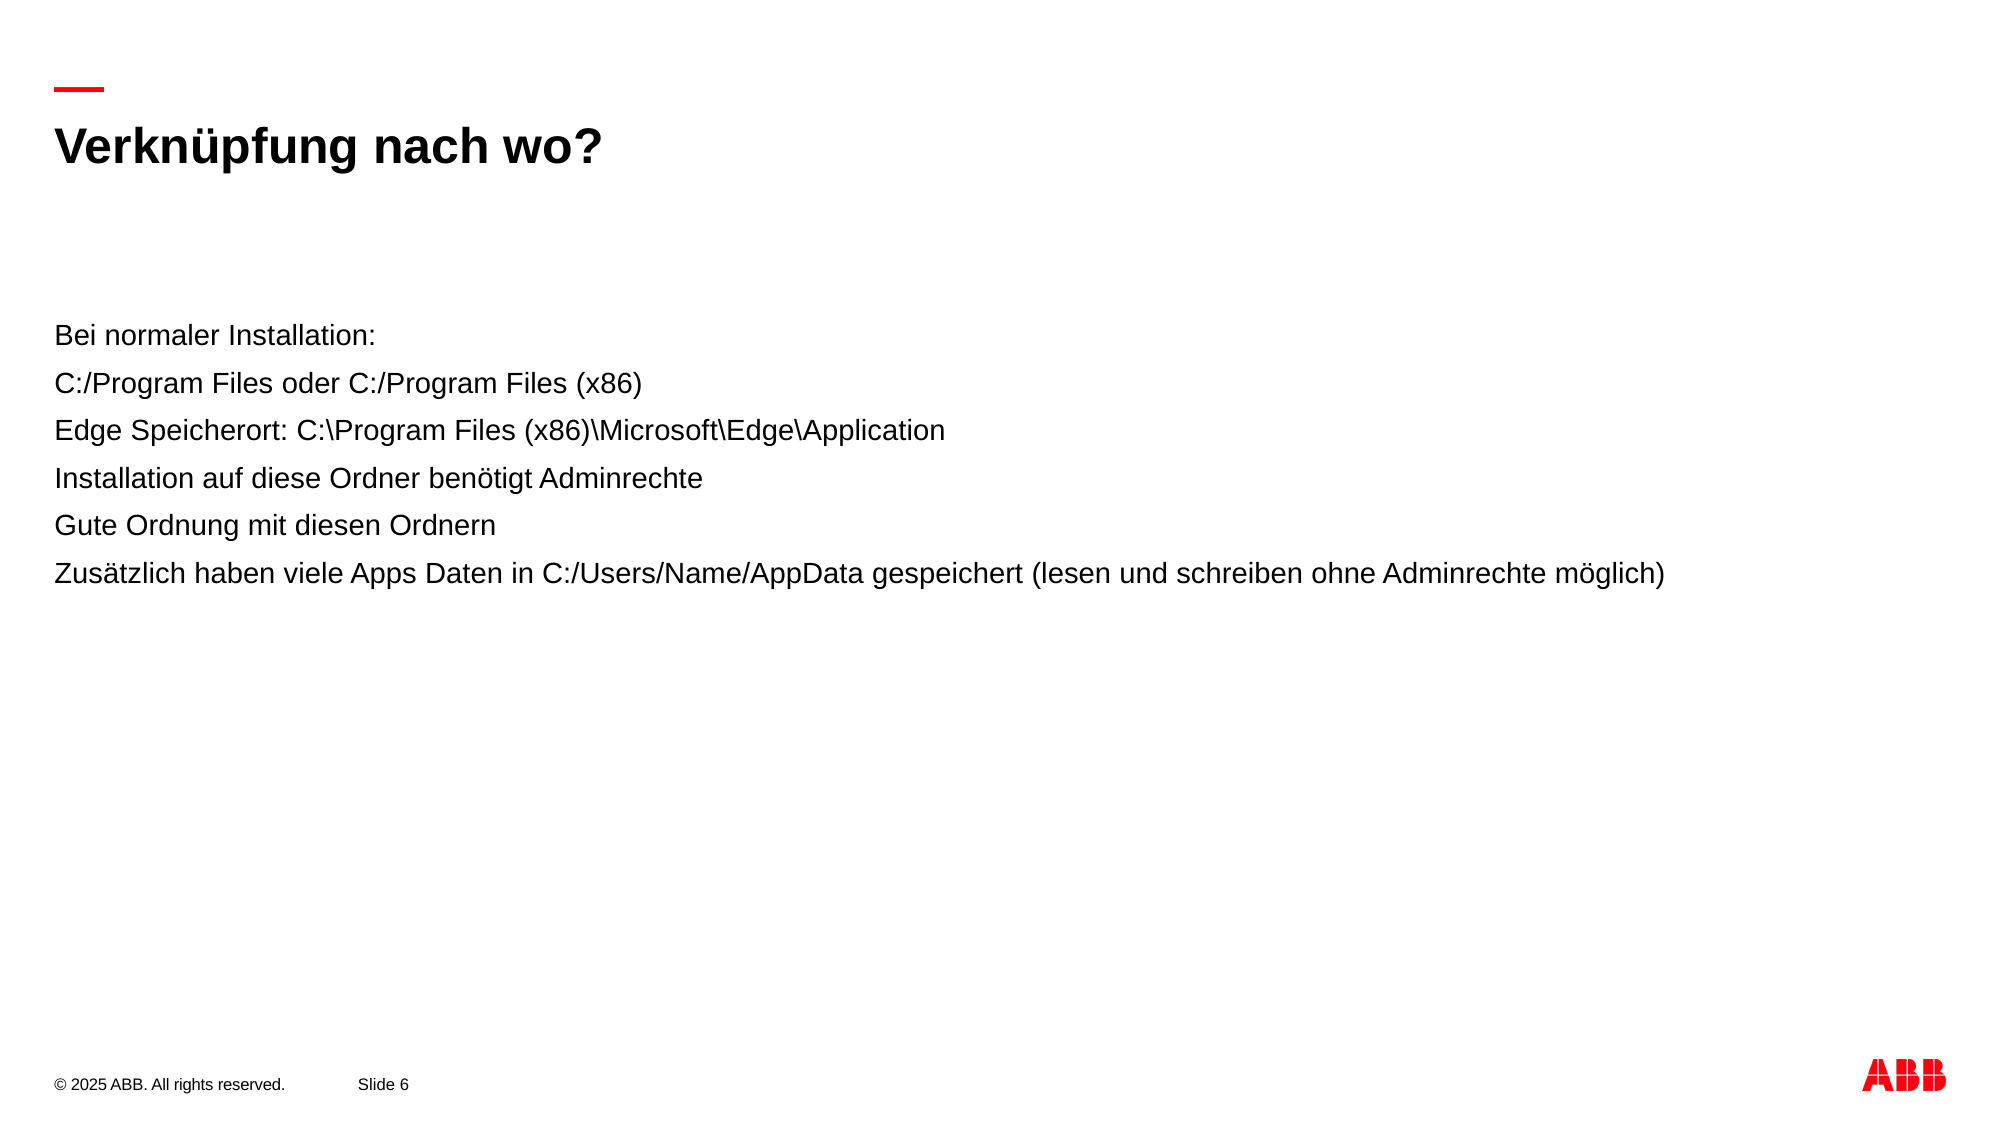

# Verknüpfung nach wo?

Bei normaler Installation:
C:/Program Files oder C:/Program Files (x86)
Edge Speicherort: C:\Program Files (x86)\Microsoft\Edge\Application
Installation auf diese Ordner benötigt Adminrechte
Gute Ordnung mit diesen Ordnern
Zusätzlich haben viele Apps Daten in C:/Users/Name/AppData gespeichert (lesen und schreiben ohne Adminrechte möglich)

September 7, 2025
Slide 6